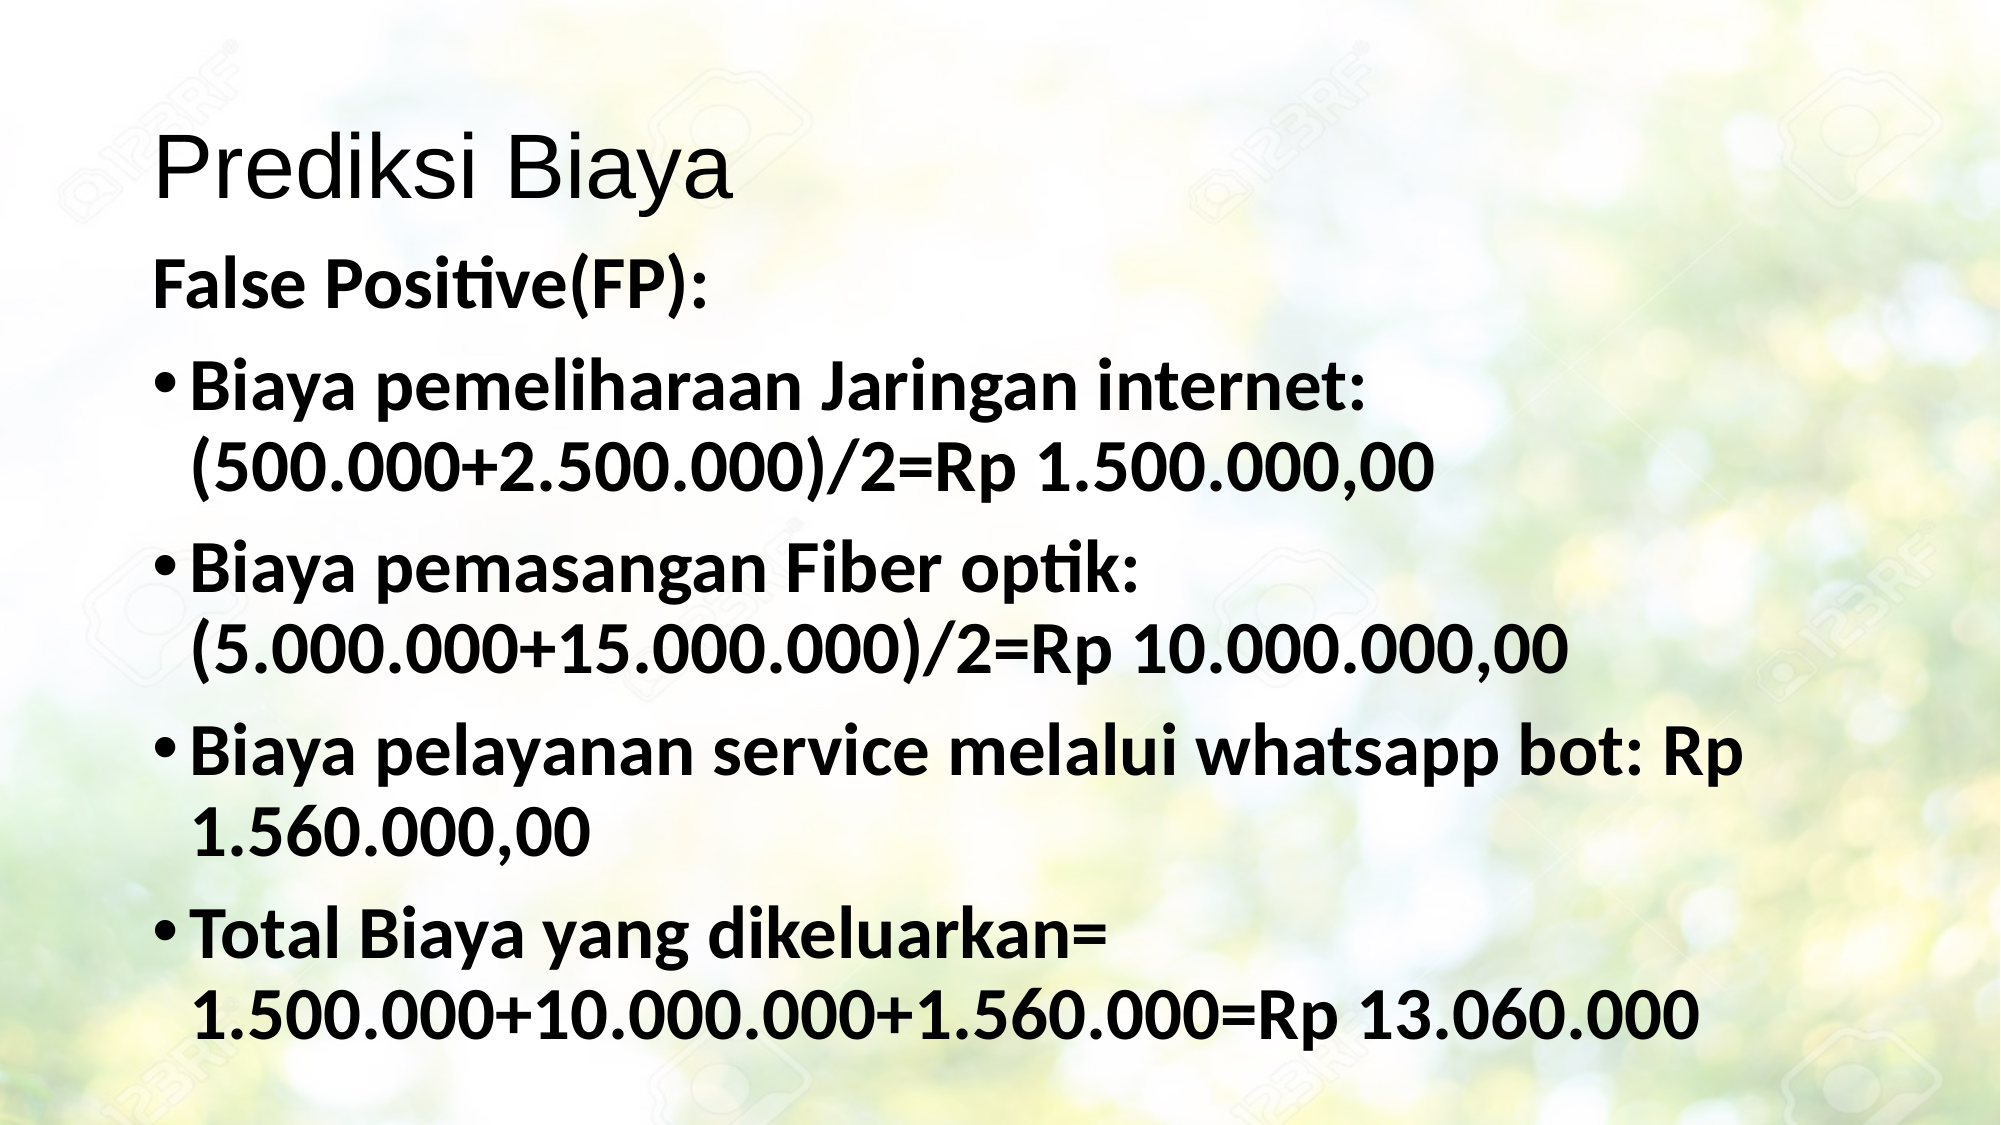

# Prediksi Biaya
False Positive(FP):
Biaya pemeliharaan Jaringan internet: (500.000+2.500.000)/2=Rp 1.500.000,00
Biaya pemasangan Fiber optik: (5.000.000+15.000.000)/2=Rp 10.000.000,00
Biaya pelayanan service melalui whatsapp bot: Rp 1.560.000,00
Total Biaya yang dikeluarkan= 1.500.000+10.000.000+1.560.000=Rp 13.060.000